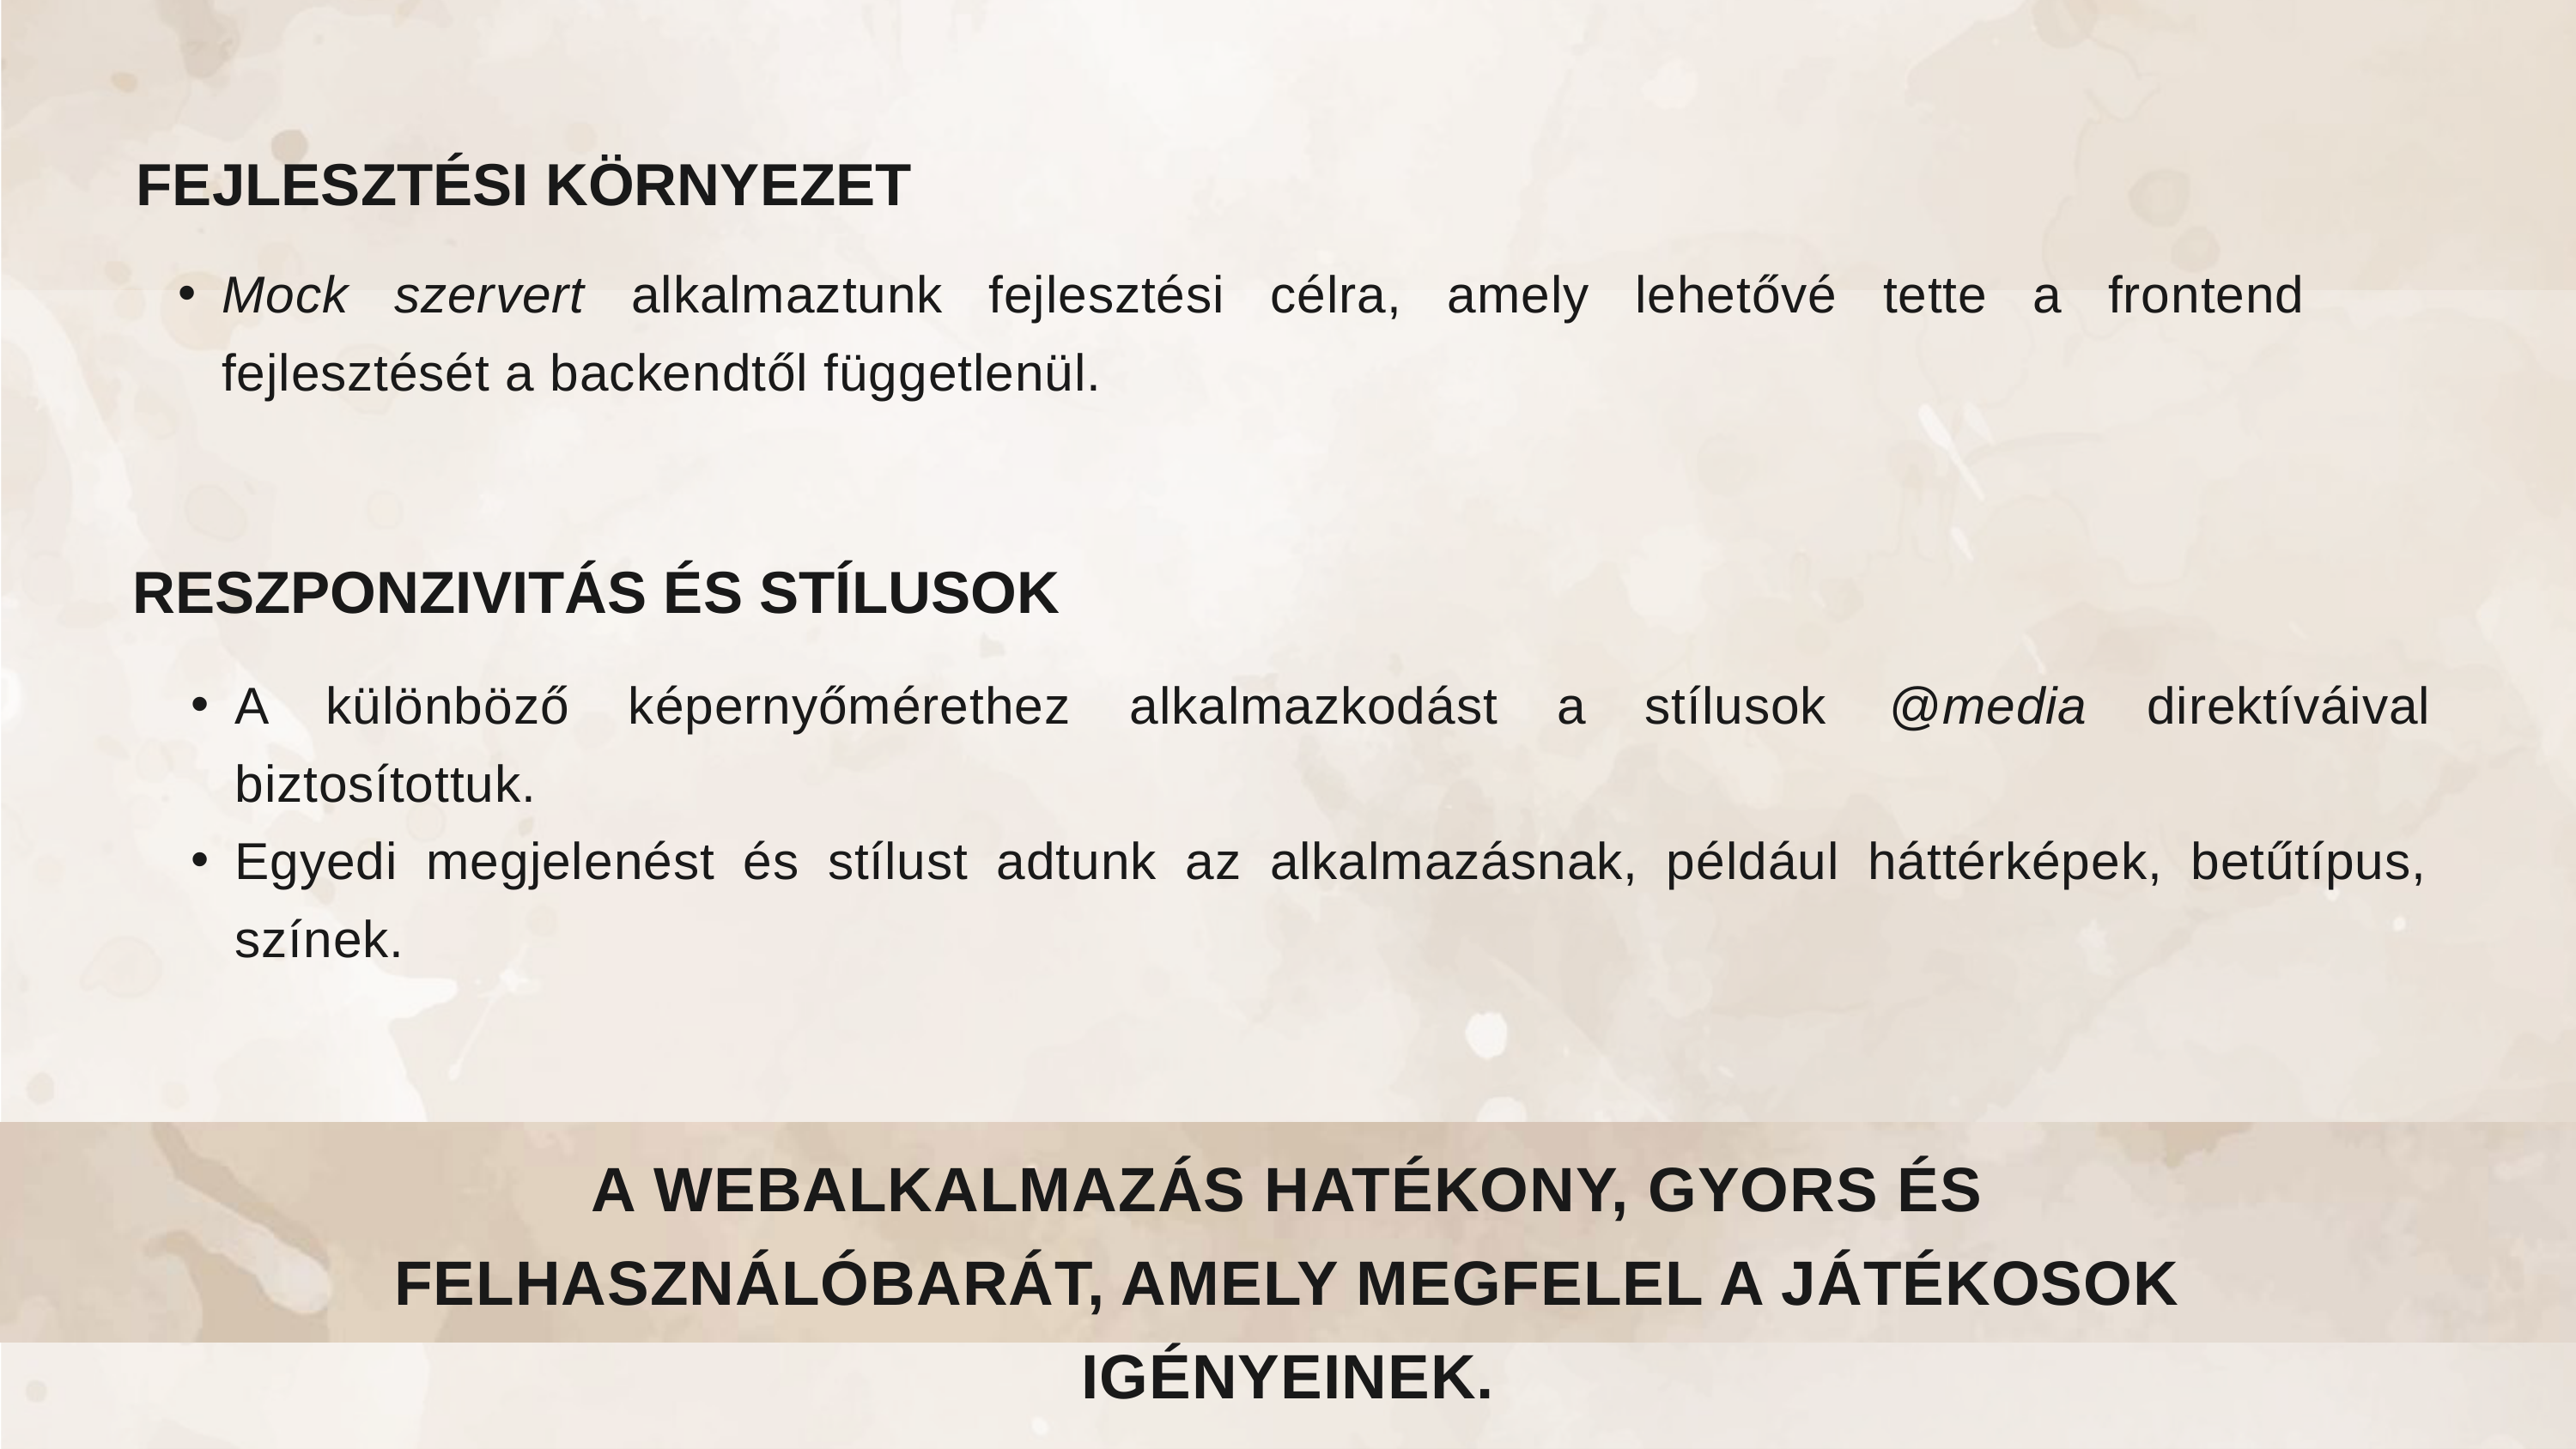

FEJLESZTÉSI KÖRNYEZET
Mock szervert alkalmaztunk fejlesztési célra, amely lehetővé tette a frontend fejlesztését a backendtől függetlenül.

RESZPONZIVITÁS ÉS STÍLUSOK
A különböző képernyőmérethez alkalmazkodást a stílusok @media direktíváival biztosítottuk.
Egyedi megjelenést és stílust adtunk az alkalmazásnak, például háttérképek, betűtípus, színek.

A WEBALKALMAZÁS HATÉKONY, GYORS ÉS FELHASZNÁLÓBARÁT, AMELY MEGFELEL A JÁTÉKOSOK IGÉNYEINEK.